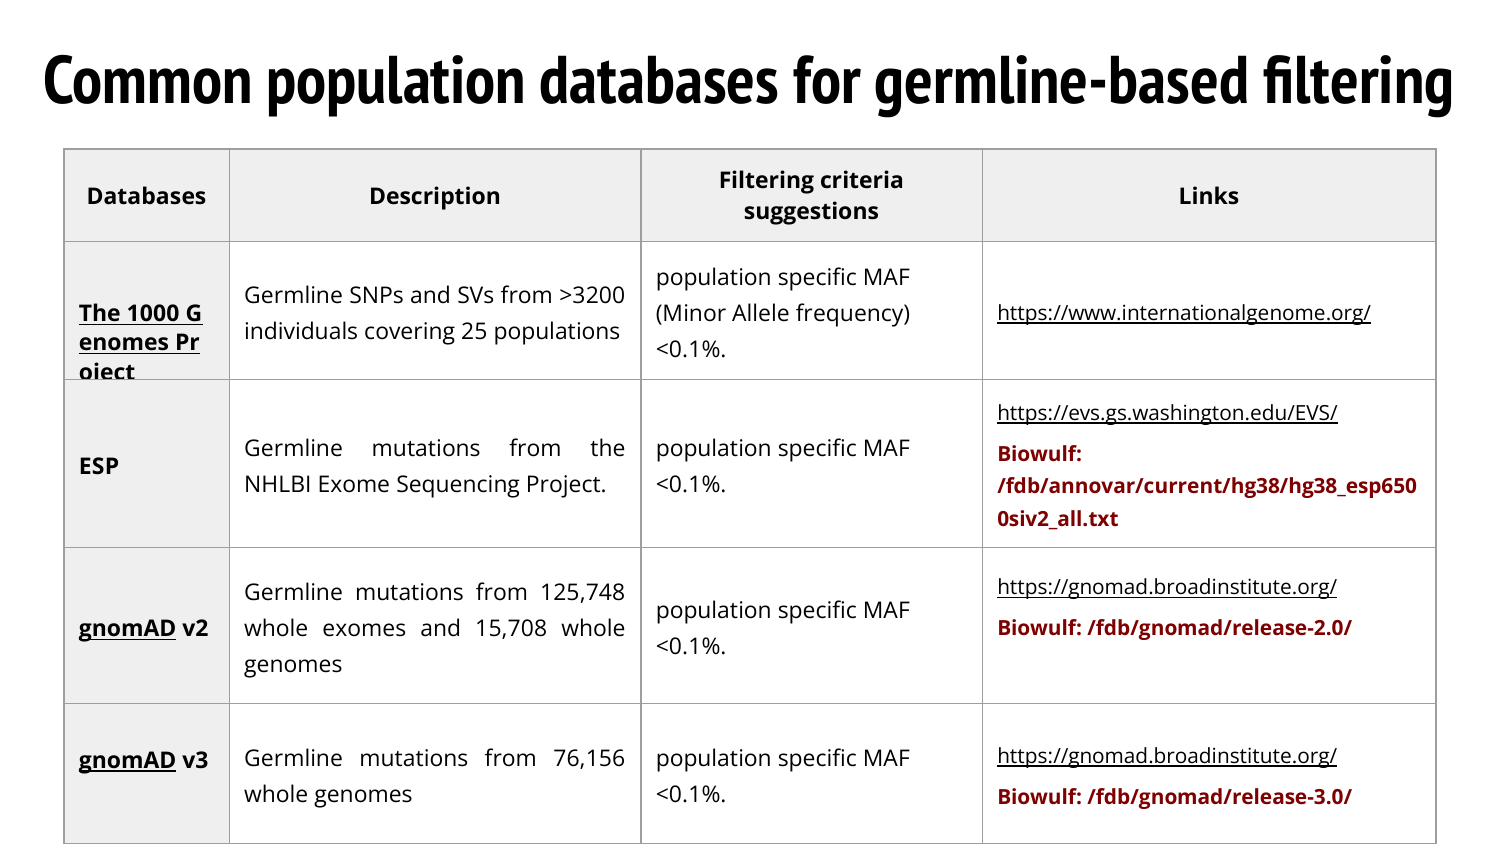

# Common population databases for germline-based filtering
| Databases | Description | Filtering criteria suggestions | Links |
| --- | --- | --- | --- |
| The 1000 Genomes Project | Germline SNPs and SVs from >3200 individuals covering 25 populations | population specific MAF (Minor Allele frequency) <0.1%. | https://www.internationalgenome.org/ |
| ESP | Germline mutations from the NHLBI Exome Sequencing Project. | population specific MAF <0.1%. | https://evs.gs.washington.edu/EVS/ Biowulf: /fdb/annovar/current/hg38/hg38\_esp6500siv2\_all.txt |
| gnomAD v2 | Germline mutations from 125,748 whole exomes and 15,708 whole genomes | population specific MAF <0.1%. | https://gnomad.broadinstitute.org/ Biowulf: /fdb/gnomad/release-2.0/ |
| gnomAD v3 | Germline mutations from 76,156 whole genomes | population specific MAF <0.1%. | https://gnomad.broadinstitute.org/ Biowulf: /fdb/gnomad/release-3.0/ |